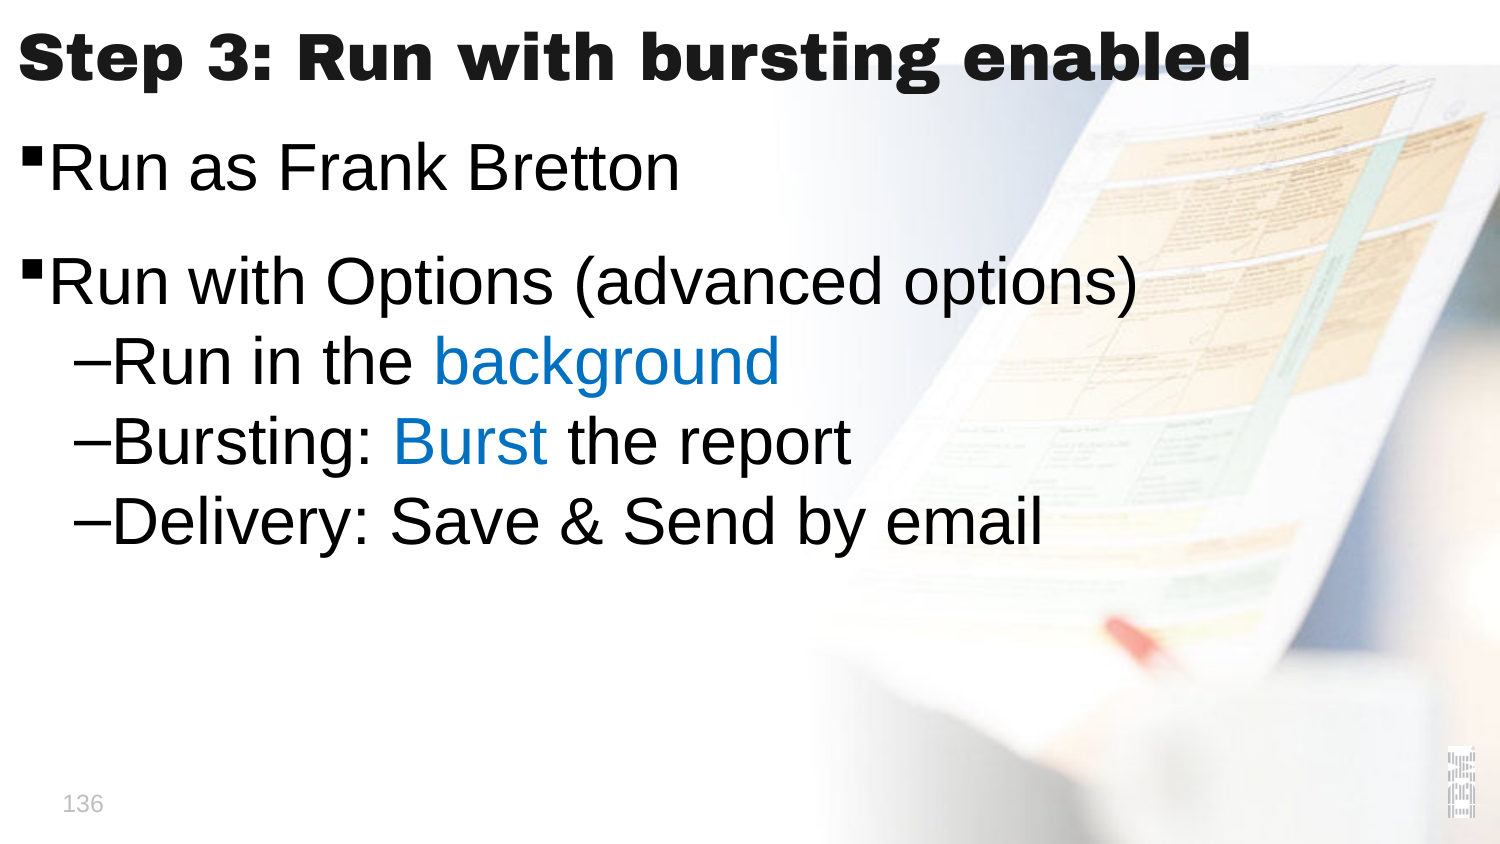

# Step 3: Run with bursting enabled
Run as Frank Bretton
Run with Options (advanced options)
Run in the background
Bursting: Burst the report
Delivery: Save & Send by email
136